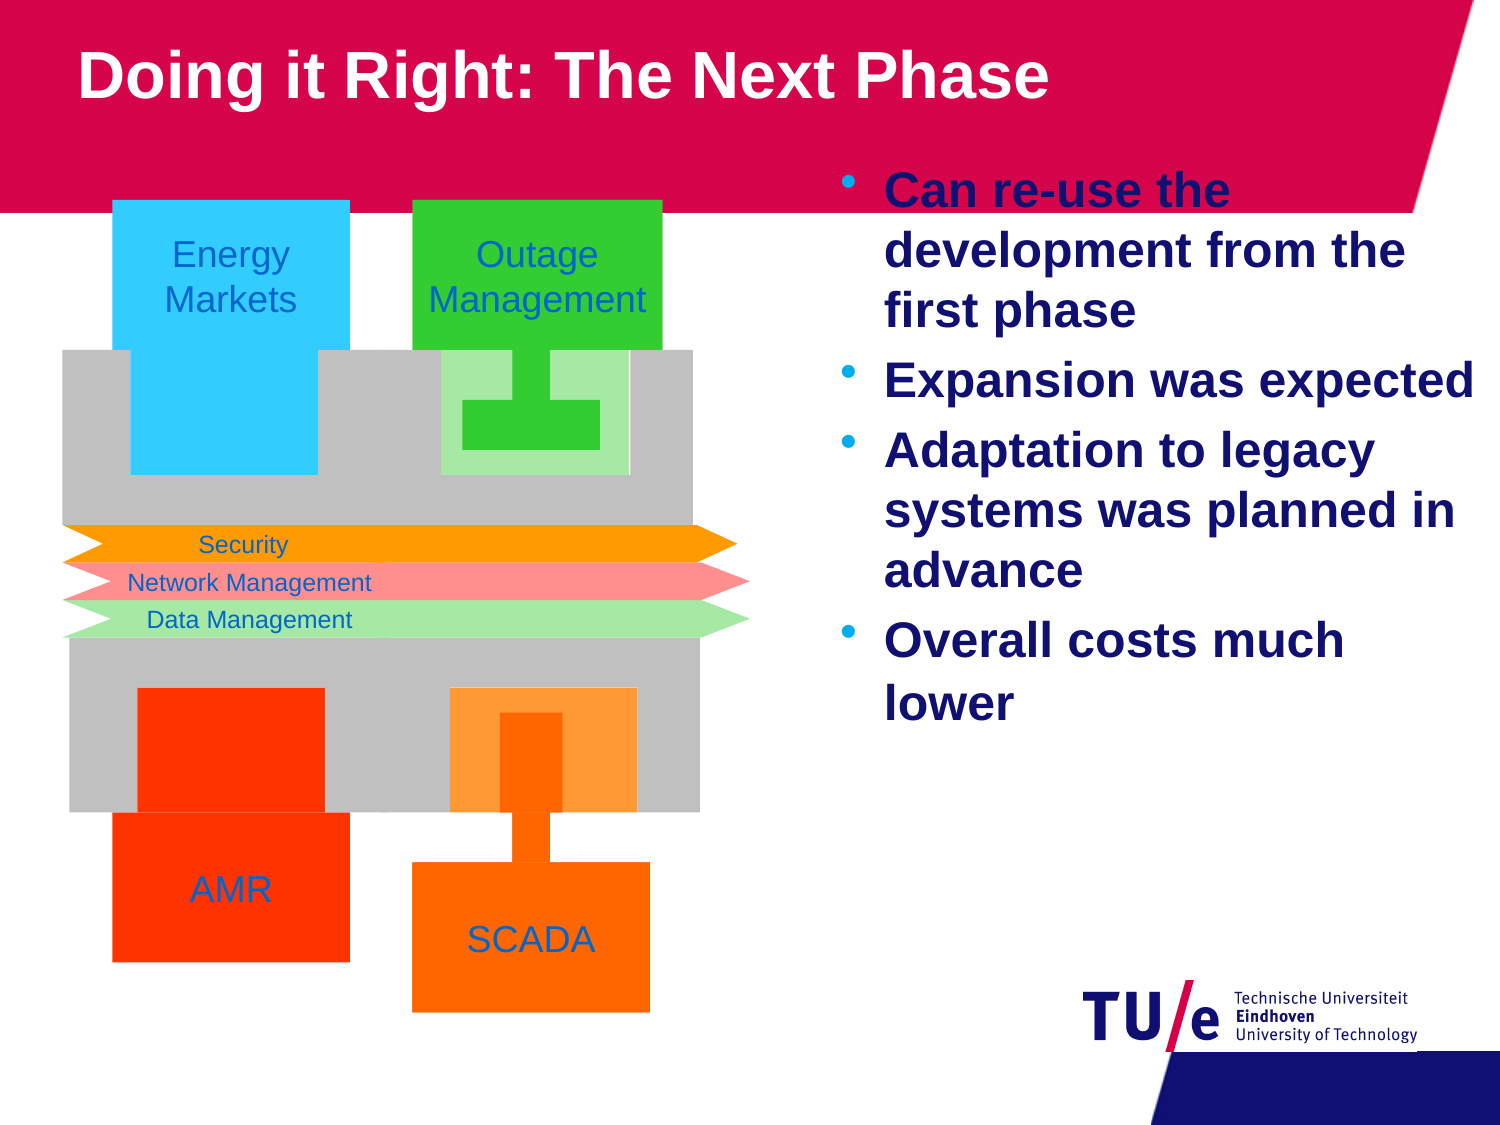

Doing it Right: The Next Phase
Can re-use the development from the first phase
Expansion was expected
Adaptation to legacy systems was planned in advance
Overall costs much lower
Energy
Markets
Outage
Management

Outage
Management

Security
Network Management
Data Management

SCADA

SCADA
AMR